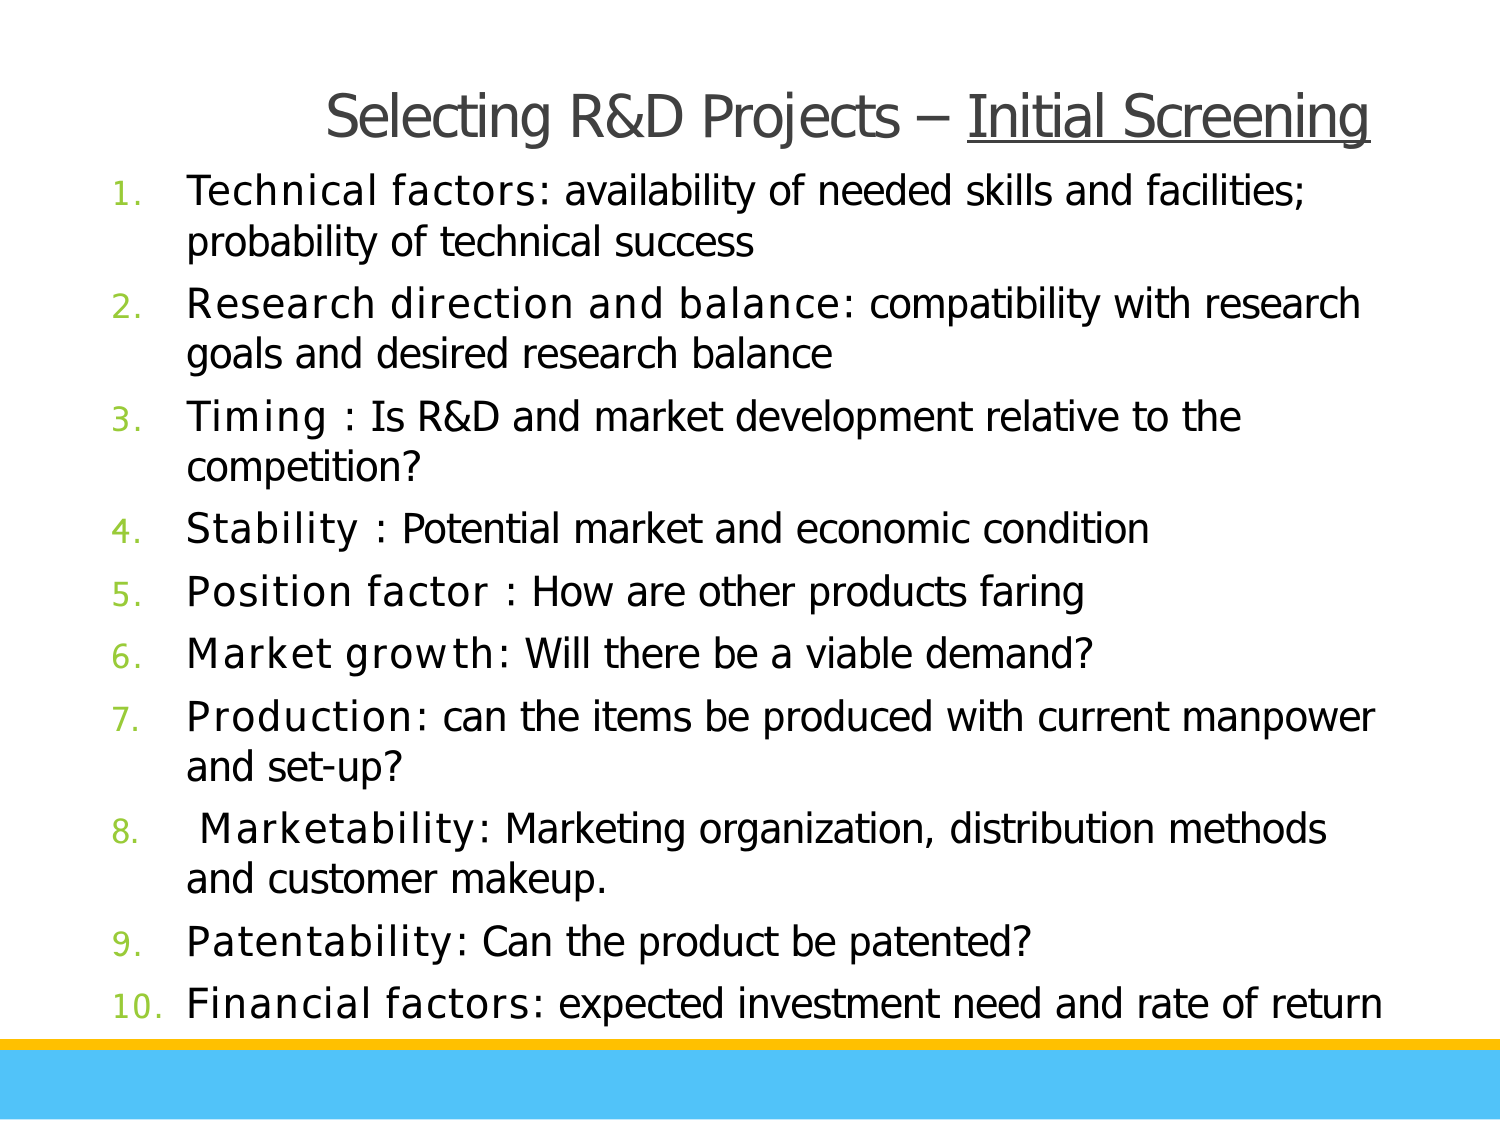

Selecting R&D Projects – Initial Screening
Technical factors: availability of needed skills and facilities; probability of technical success
Research direction and balance: compatibility with research goals and desired research balance
Timing : Is R&D and market development relative to the competition?
Stability : Potential market and economic condition
Position factor : How are other products faring
Market growth: Will there be a viable demand?
Production: can the items be produced with current manpower and set-up?
 Marketability: Marketing organization, distribution methods and customer makeup.
Patentability: Can the product be patented?
Financial factors: expected investment need and rate of return